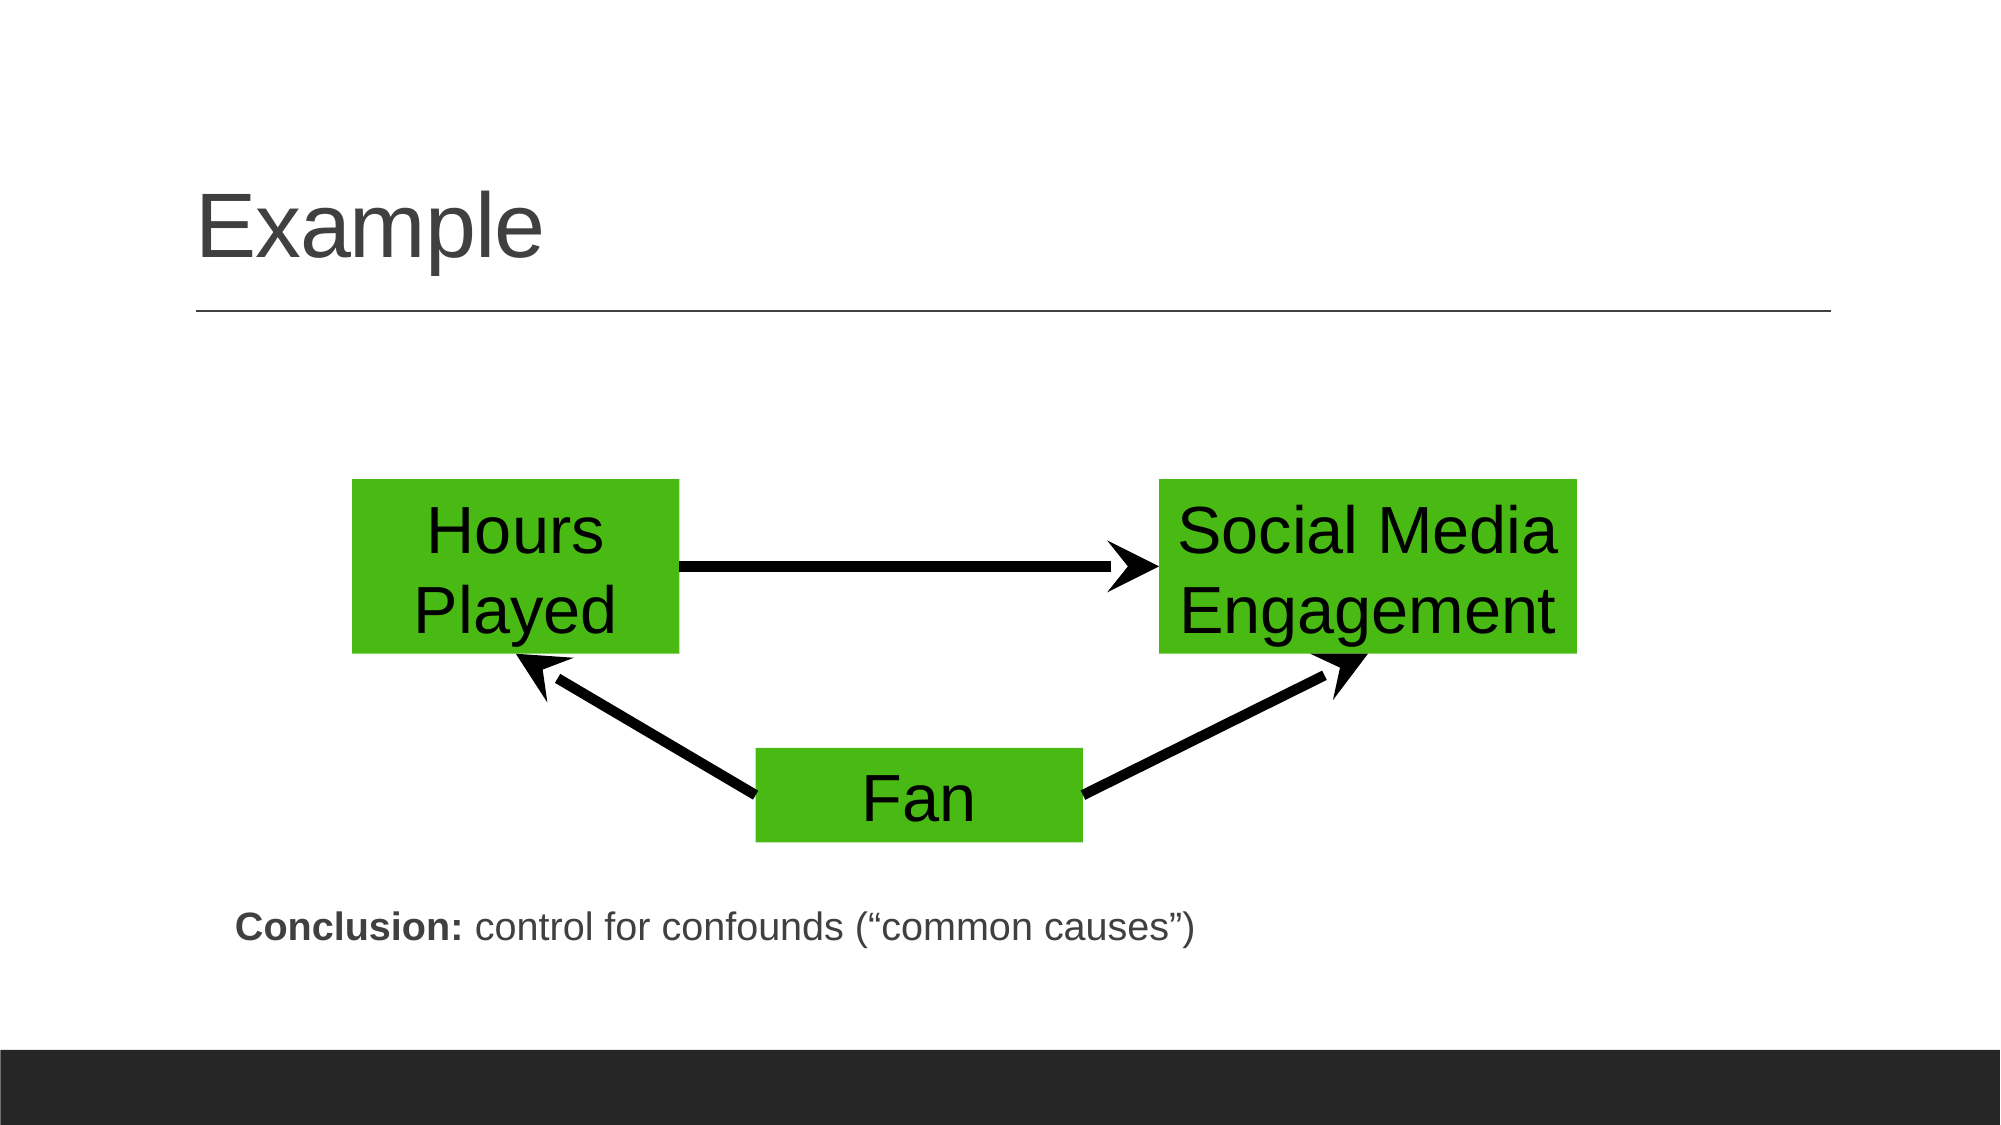

# Example
Hours Played
Social Media Engagement
Fan
Conclusion: control for confounds (“common causes”)